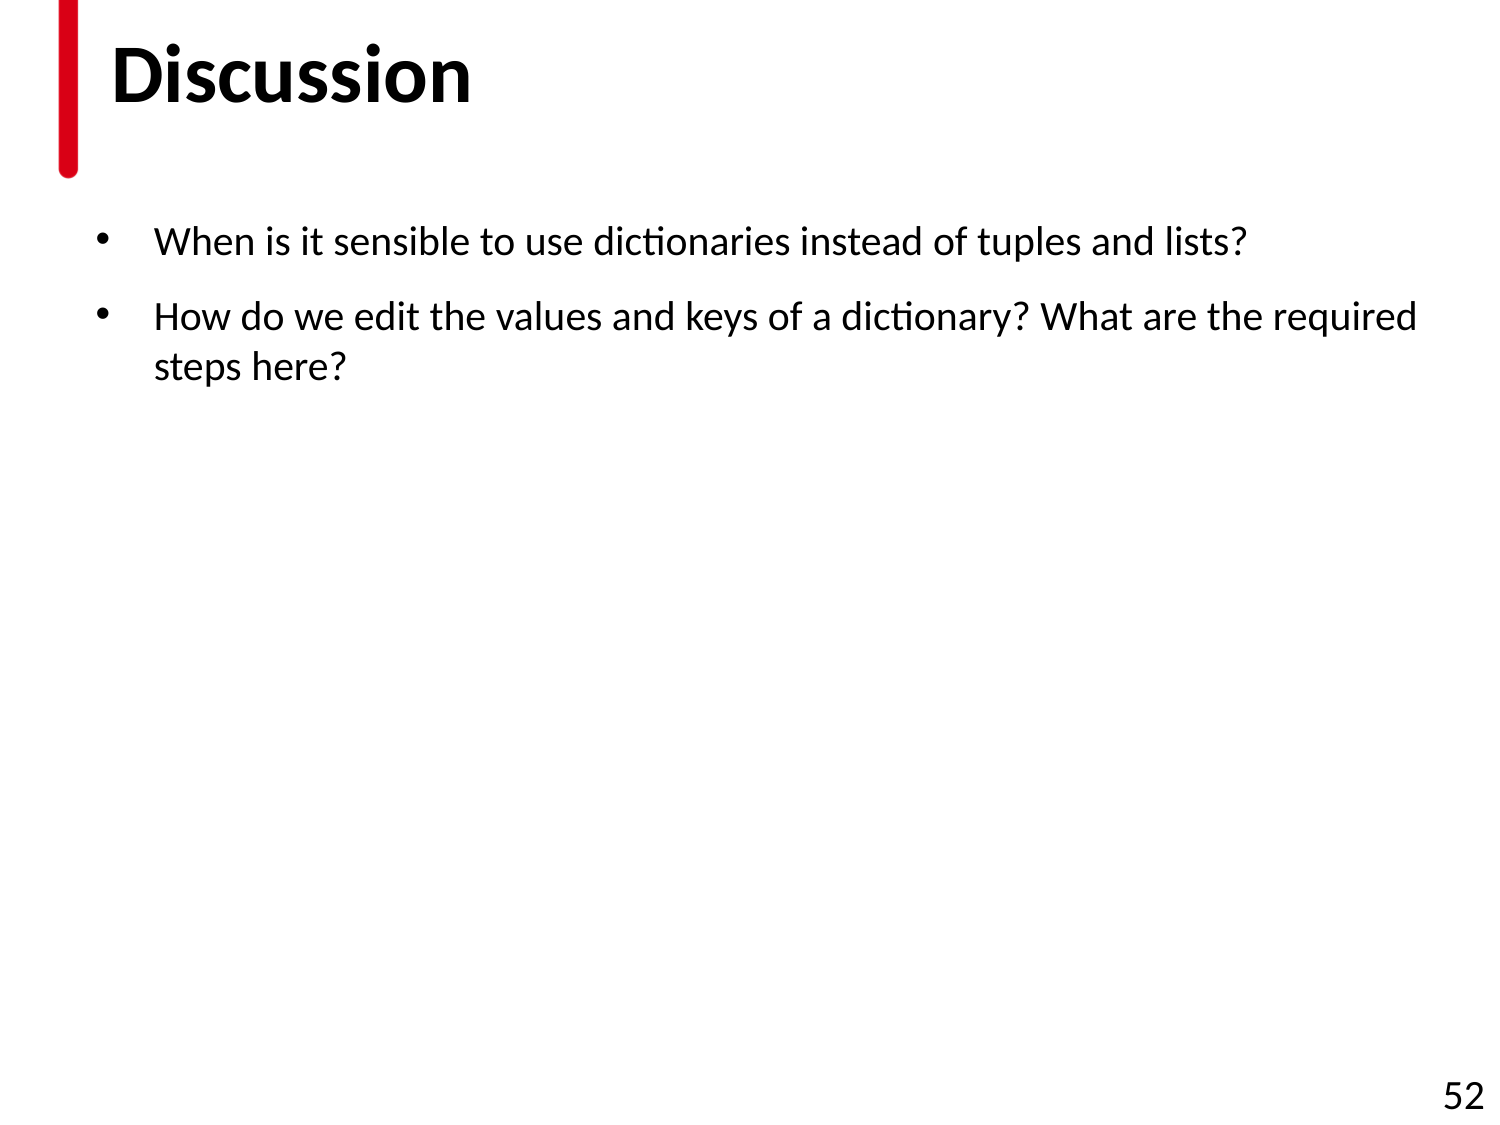

# Discussion
When is it sensible to use dictionaries instead of tuples and lists?
How do we edit the values and keys of a dictionary? What are the required steps here?